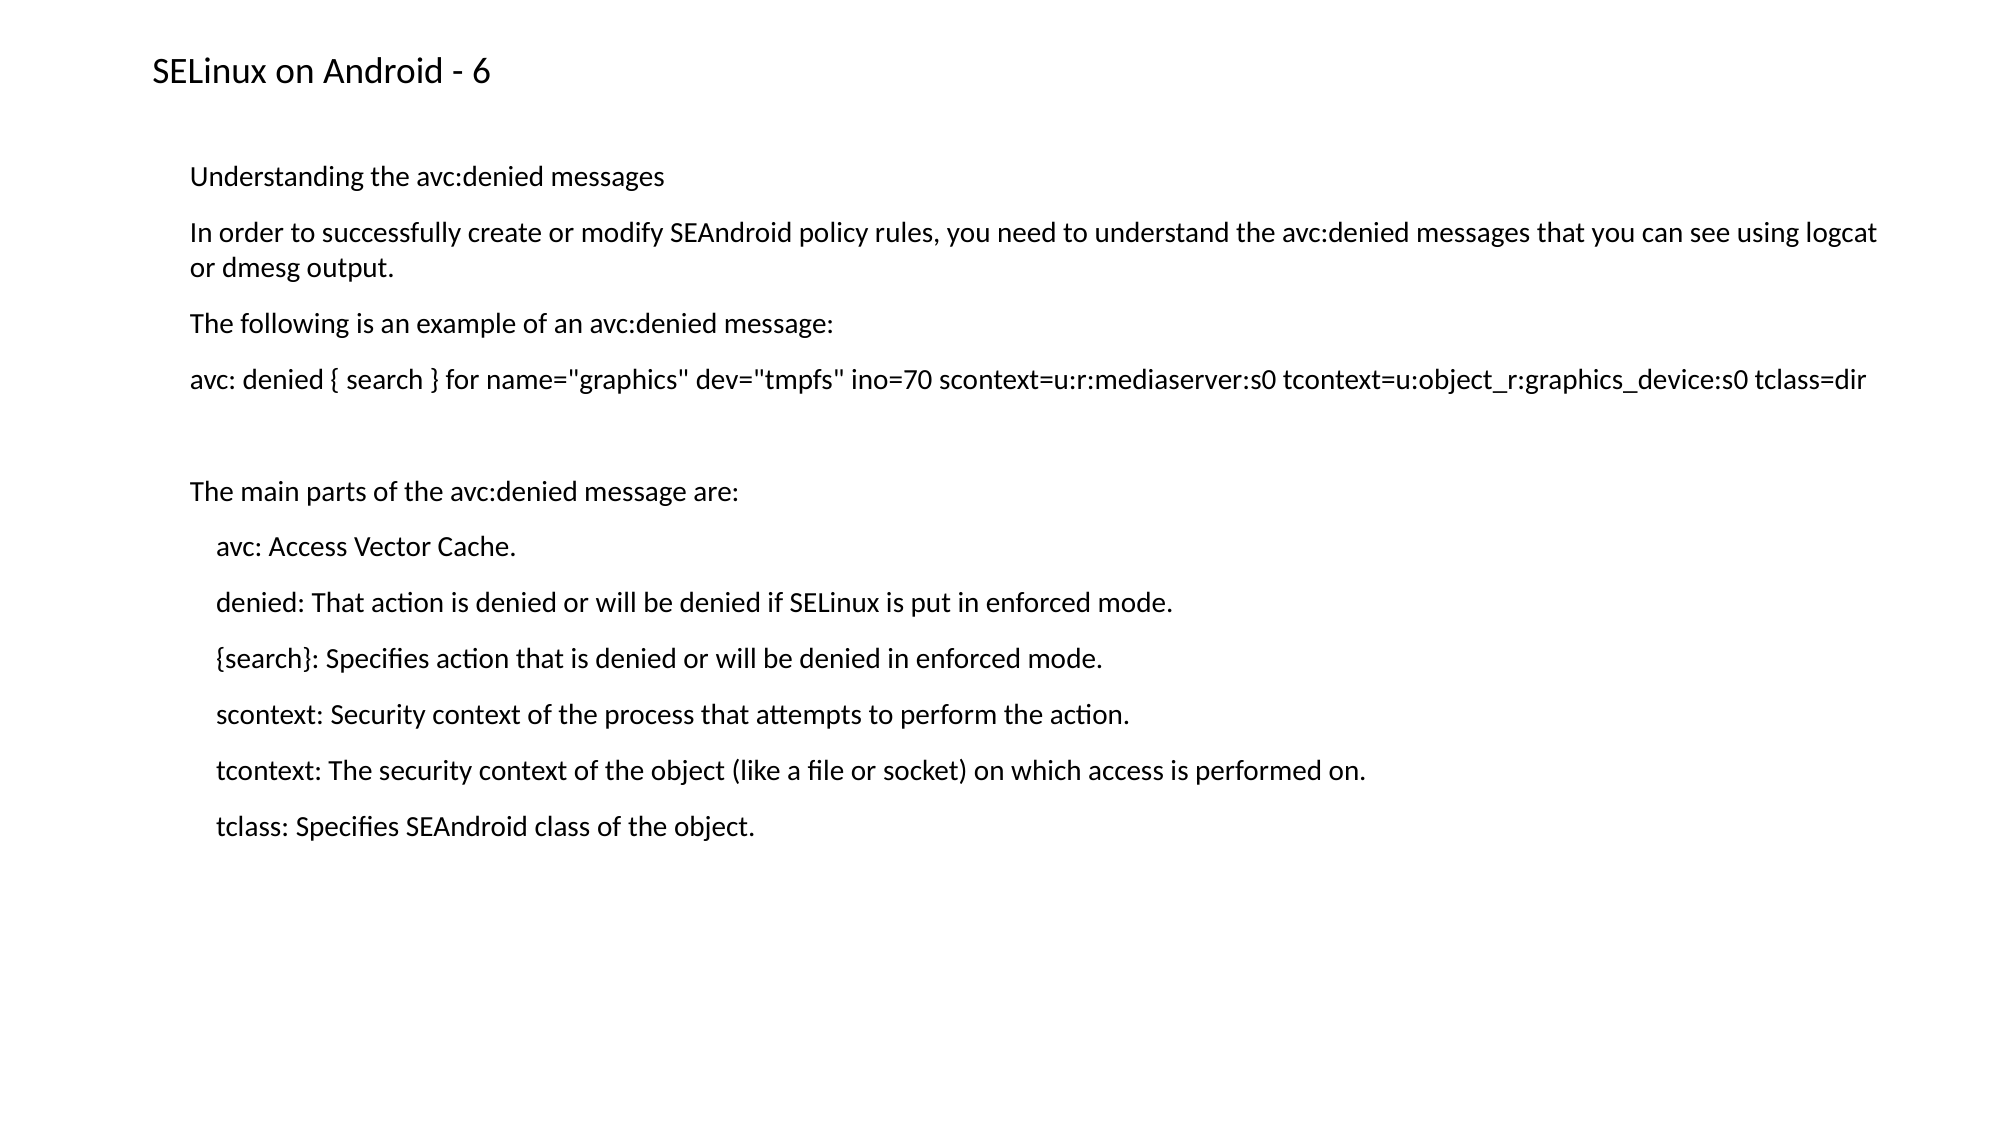

# SELinux on Android - 6
Understanding the avc:denied messages
In order to successfully create or modify SEAndroid policy rules, you need to understand the avc:denied messages that you can see using logcat or dmesg output.
The following is an example of an avc:denied message:
avc: denied { search } for name="graphics" dev="tmpfs" ino=70 scontext=u:r:mediaserver:s0 tcontext=u:object_r:graphics_device:s0 tclass=dir

The main parts of the avc:denied message are:
    avc: Access Vector Cache.
    denied: That action is denied or will be denied if SELinux is put in enforced mode.
    {search}: Specifies action that is denied or will be denied in enforced mode.
    scontext: Security context of the process that attempts to perform the action.
    tcontext: The security context of the object (like a file or socket) on which access is performed on.
    tclass: Specifies SEAndroid class of the object.